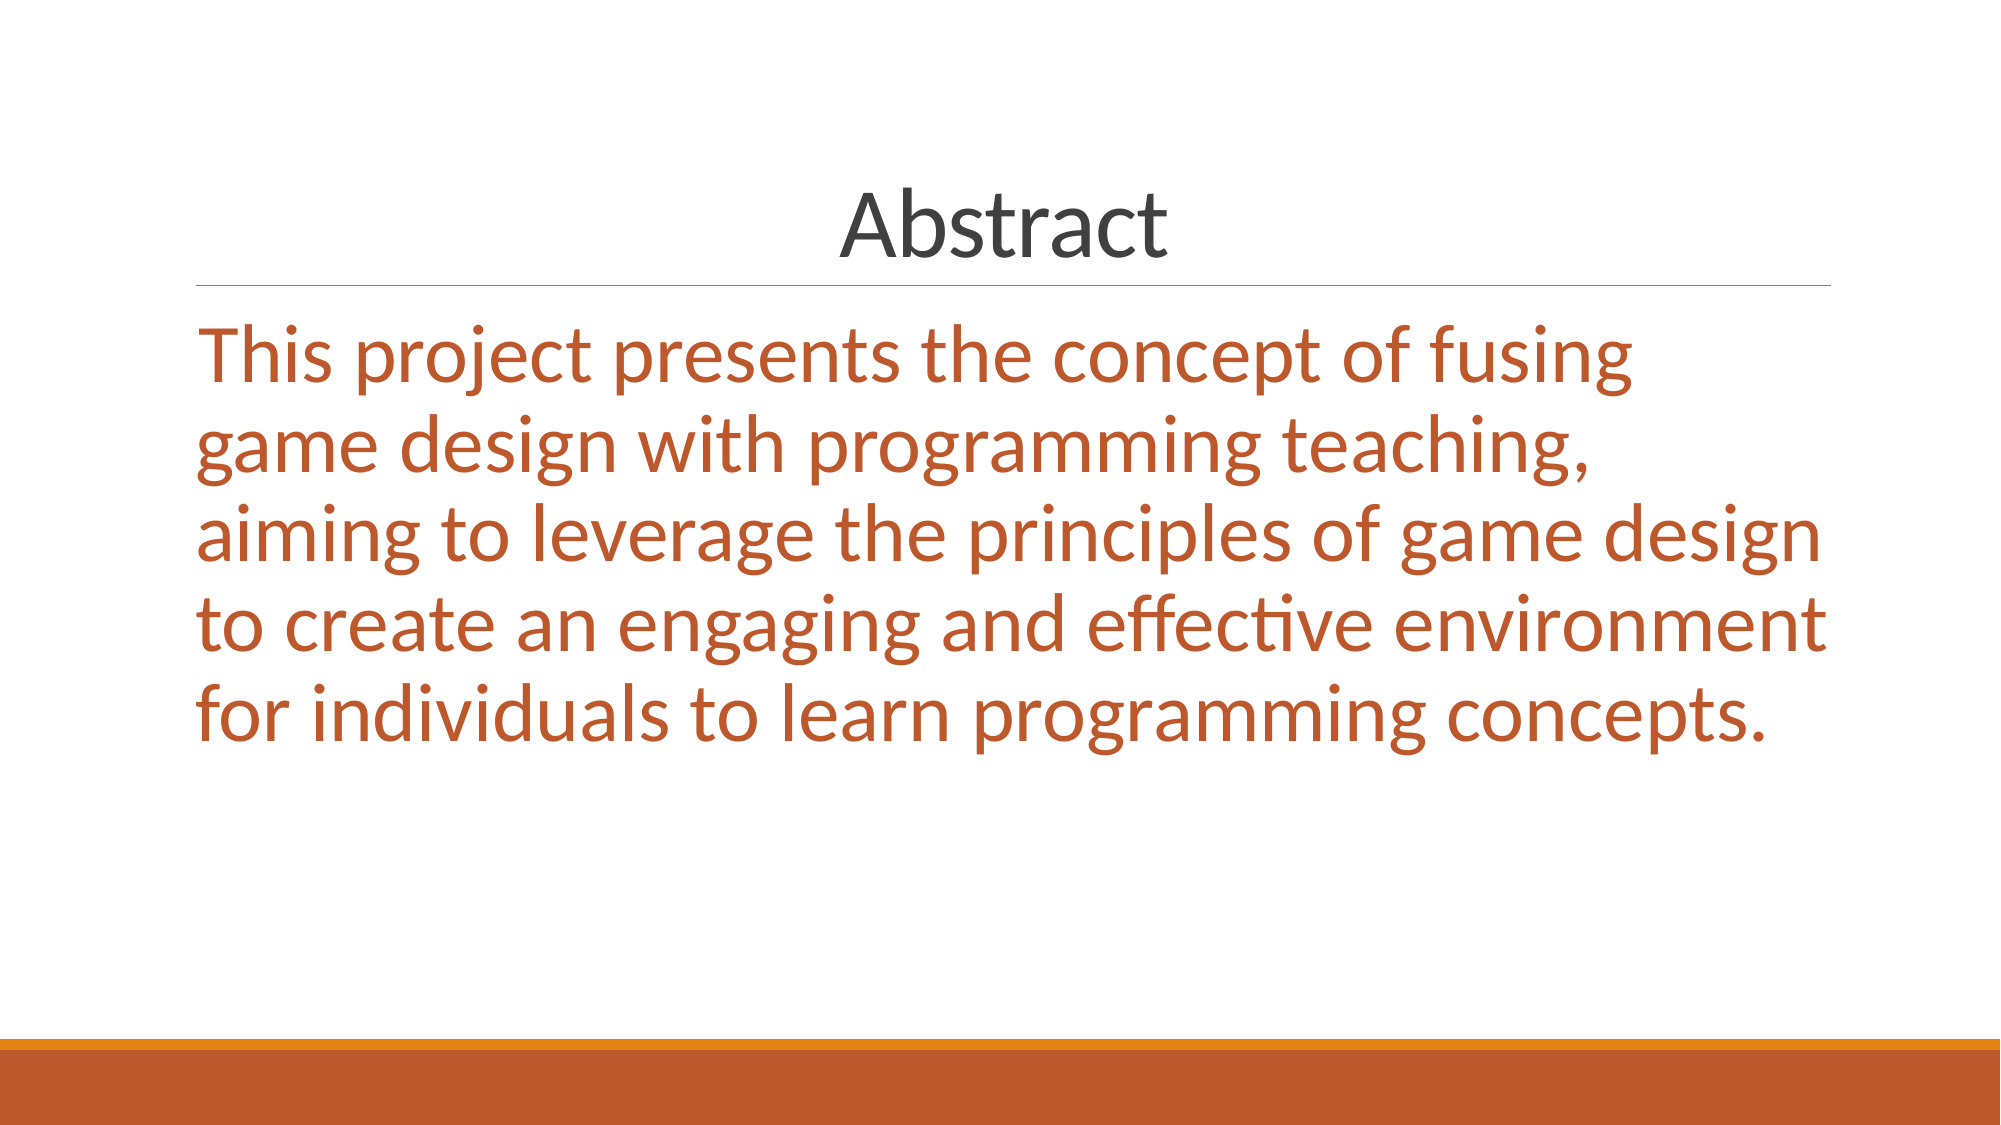

# Abstract
This project presents the concept of fusing game design with programming teaching, aiming to leverage the principles of game design to create an engaging and effective environment for individuals to learn programming concepts.